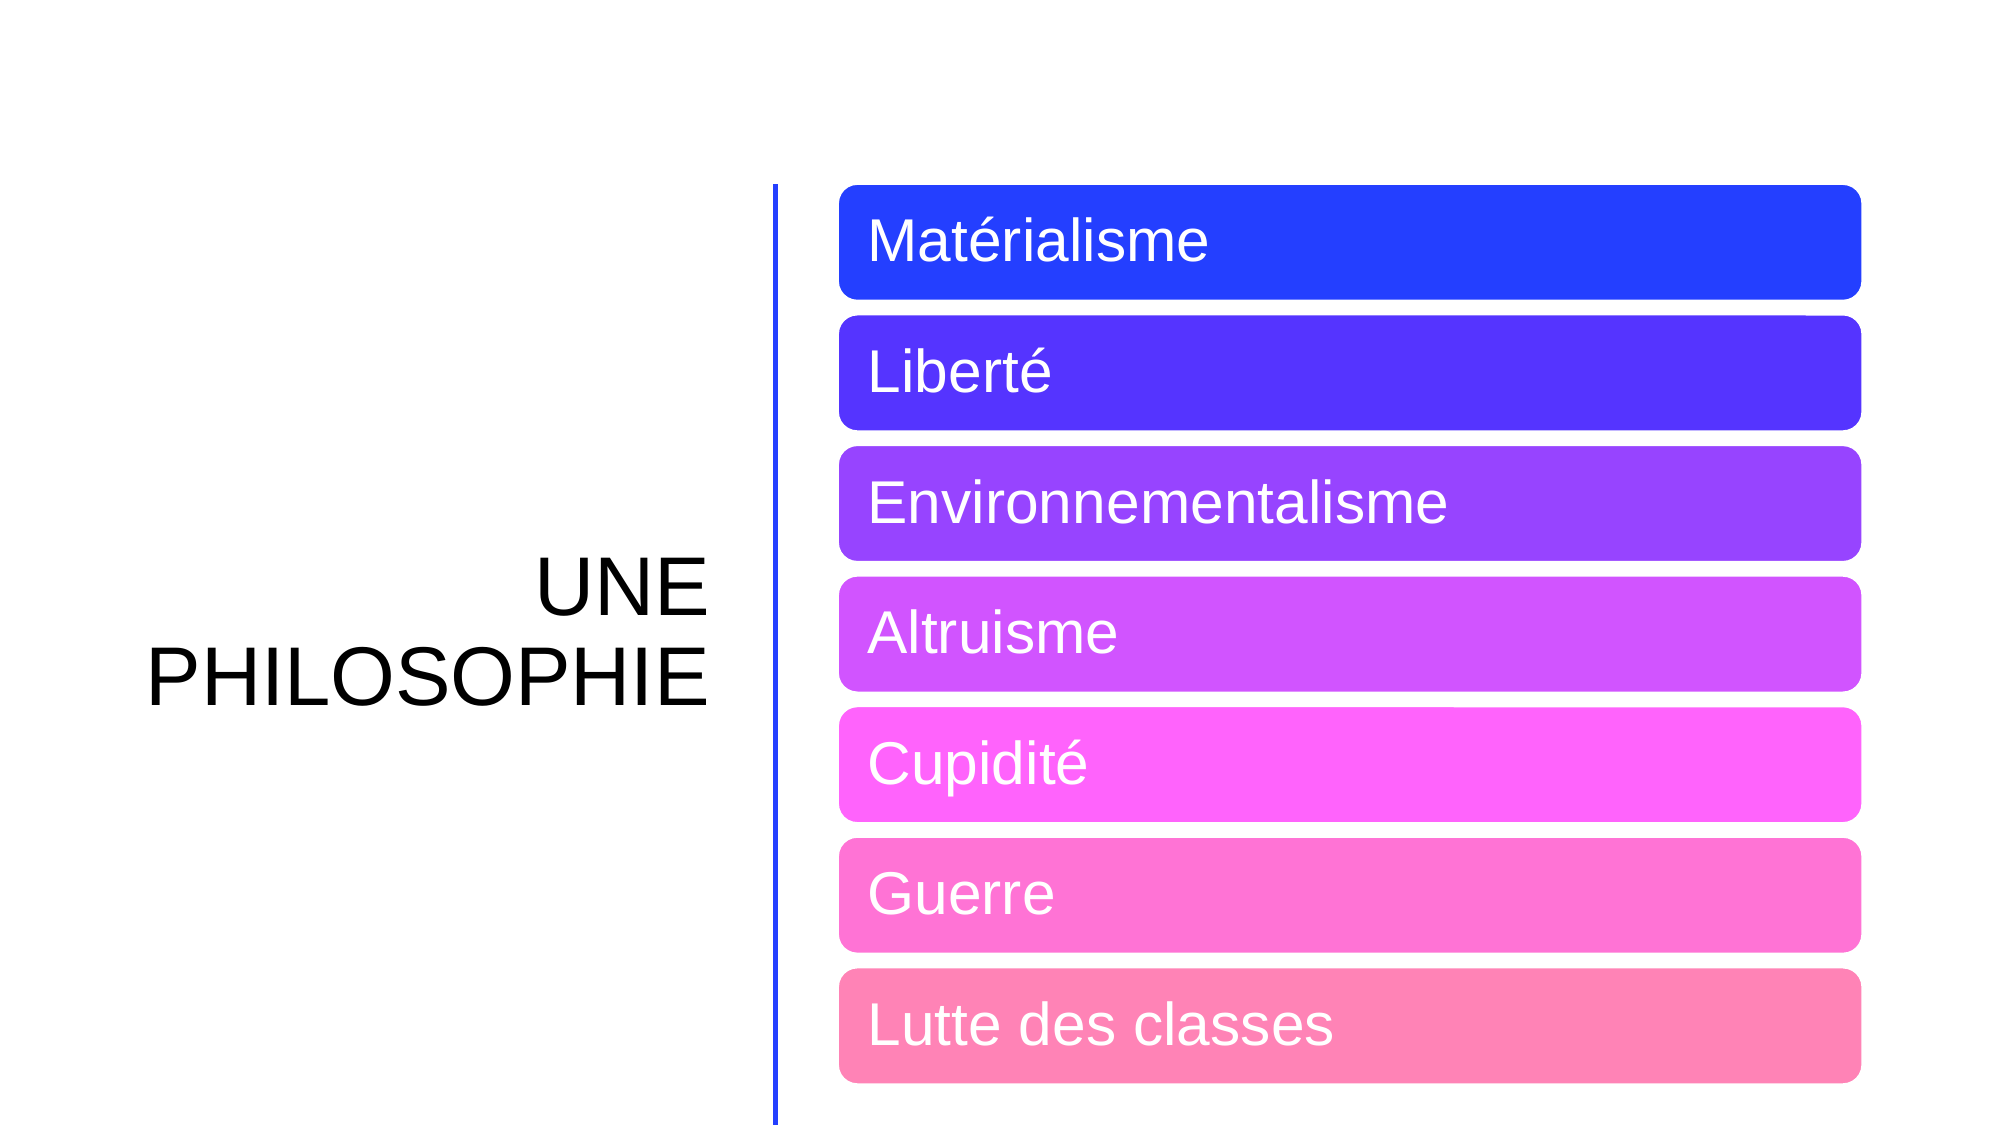

# UNE PHILOSOPHIE
Matérialisme
Liberté
Environnementalisme
Altruisme
Cupidité
Guerre
Lutte des classes